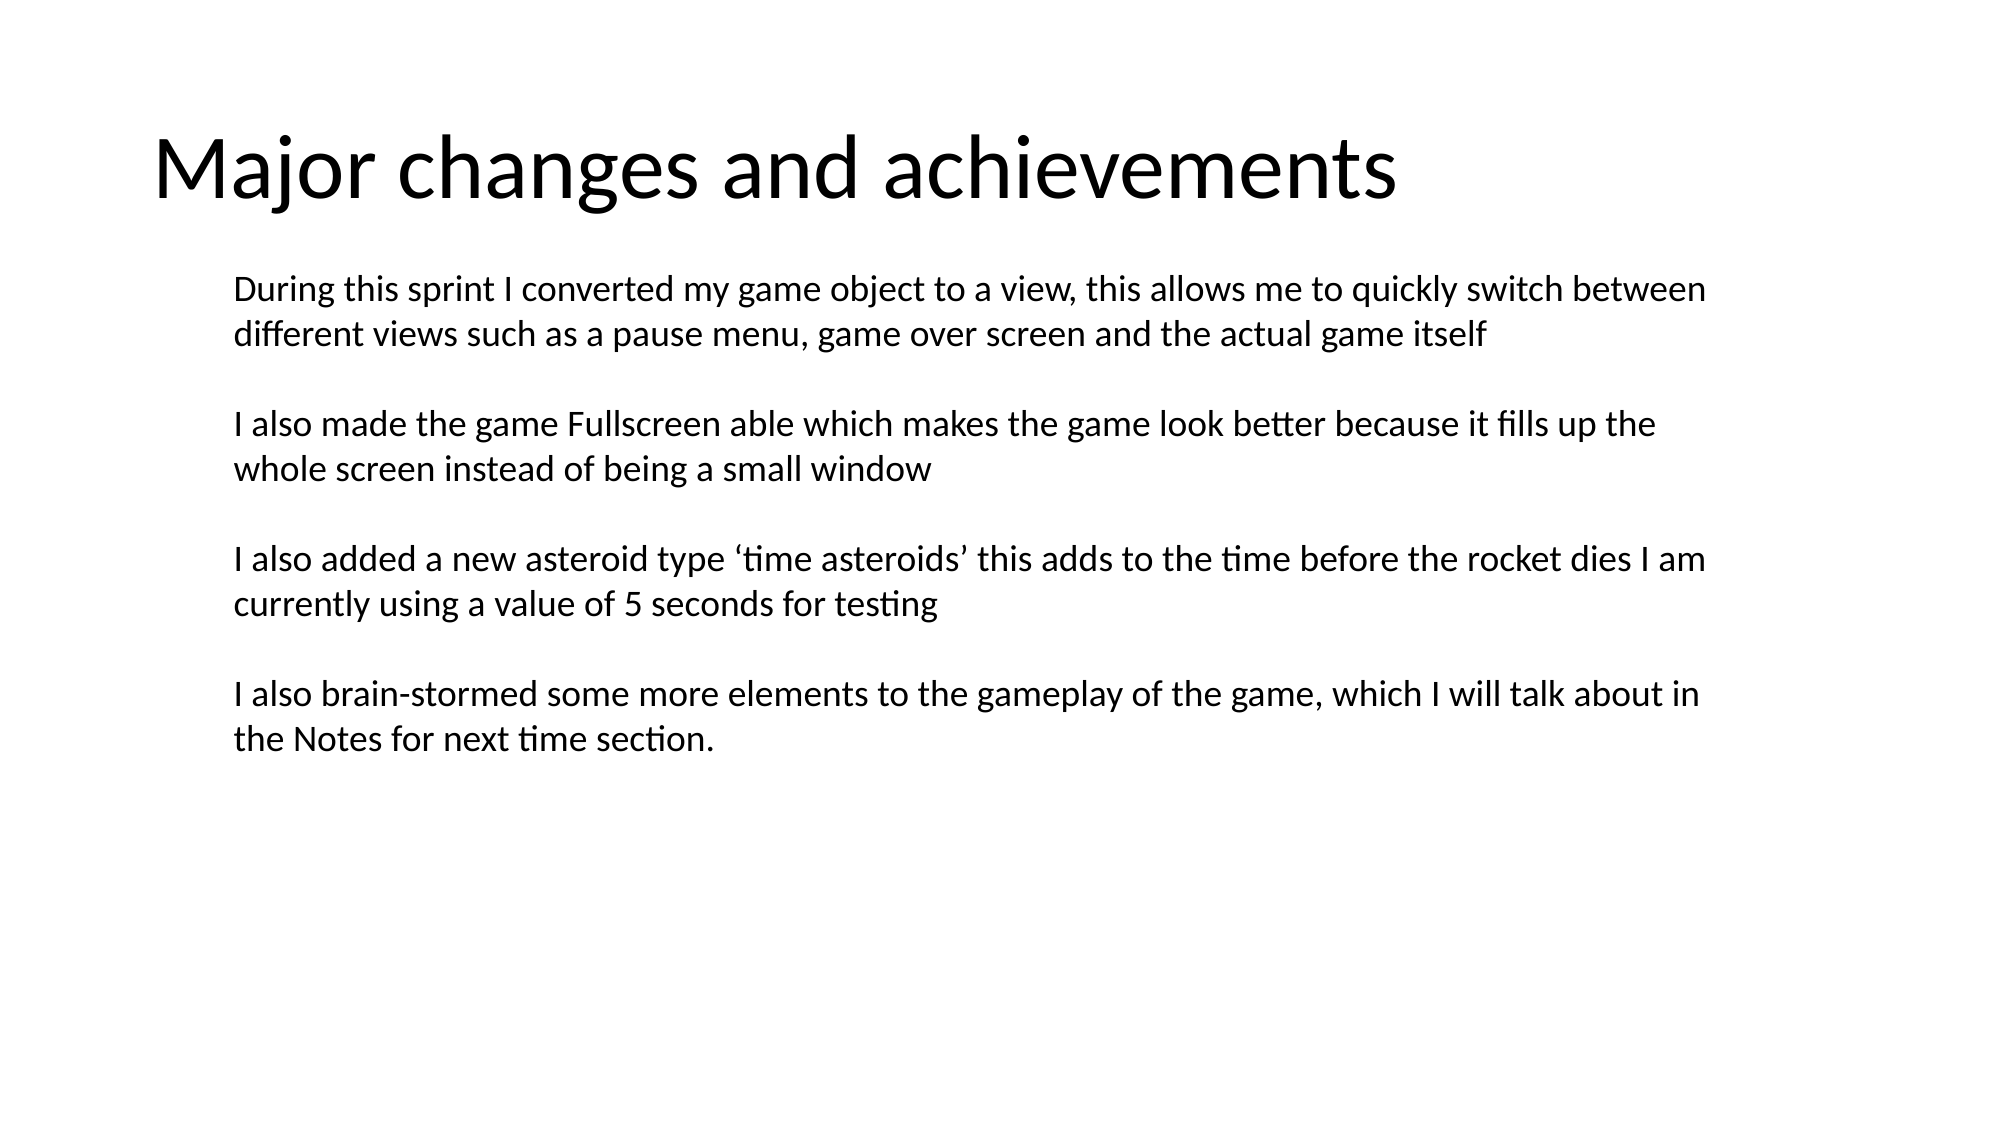

# Major changes and achievements

During this sprint I converted my game object to a view, this allows me to quickly switch between different views such as a pause menu, game over screen and the actual game itself

I also made the game Fullscreen able which makes the game look better because it fills up the whole screen instead of being a small window

I also added a new asteroid type ‘time asteroids’ this adds to the time before the rocket dies I am currently using a value of 5 seconds for testing

I also brain-stormed some more elements to the gameplay of the game, which I will talk about in the Notes for next time section.